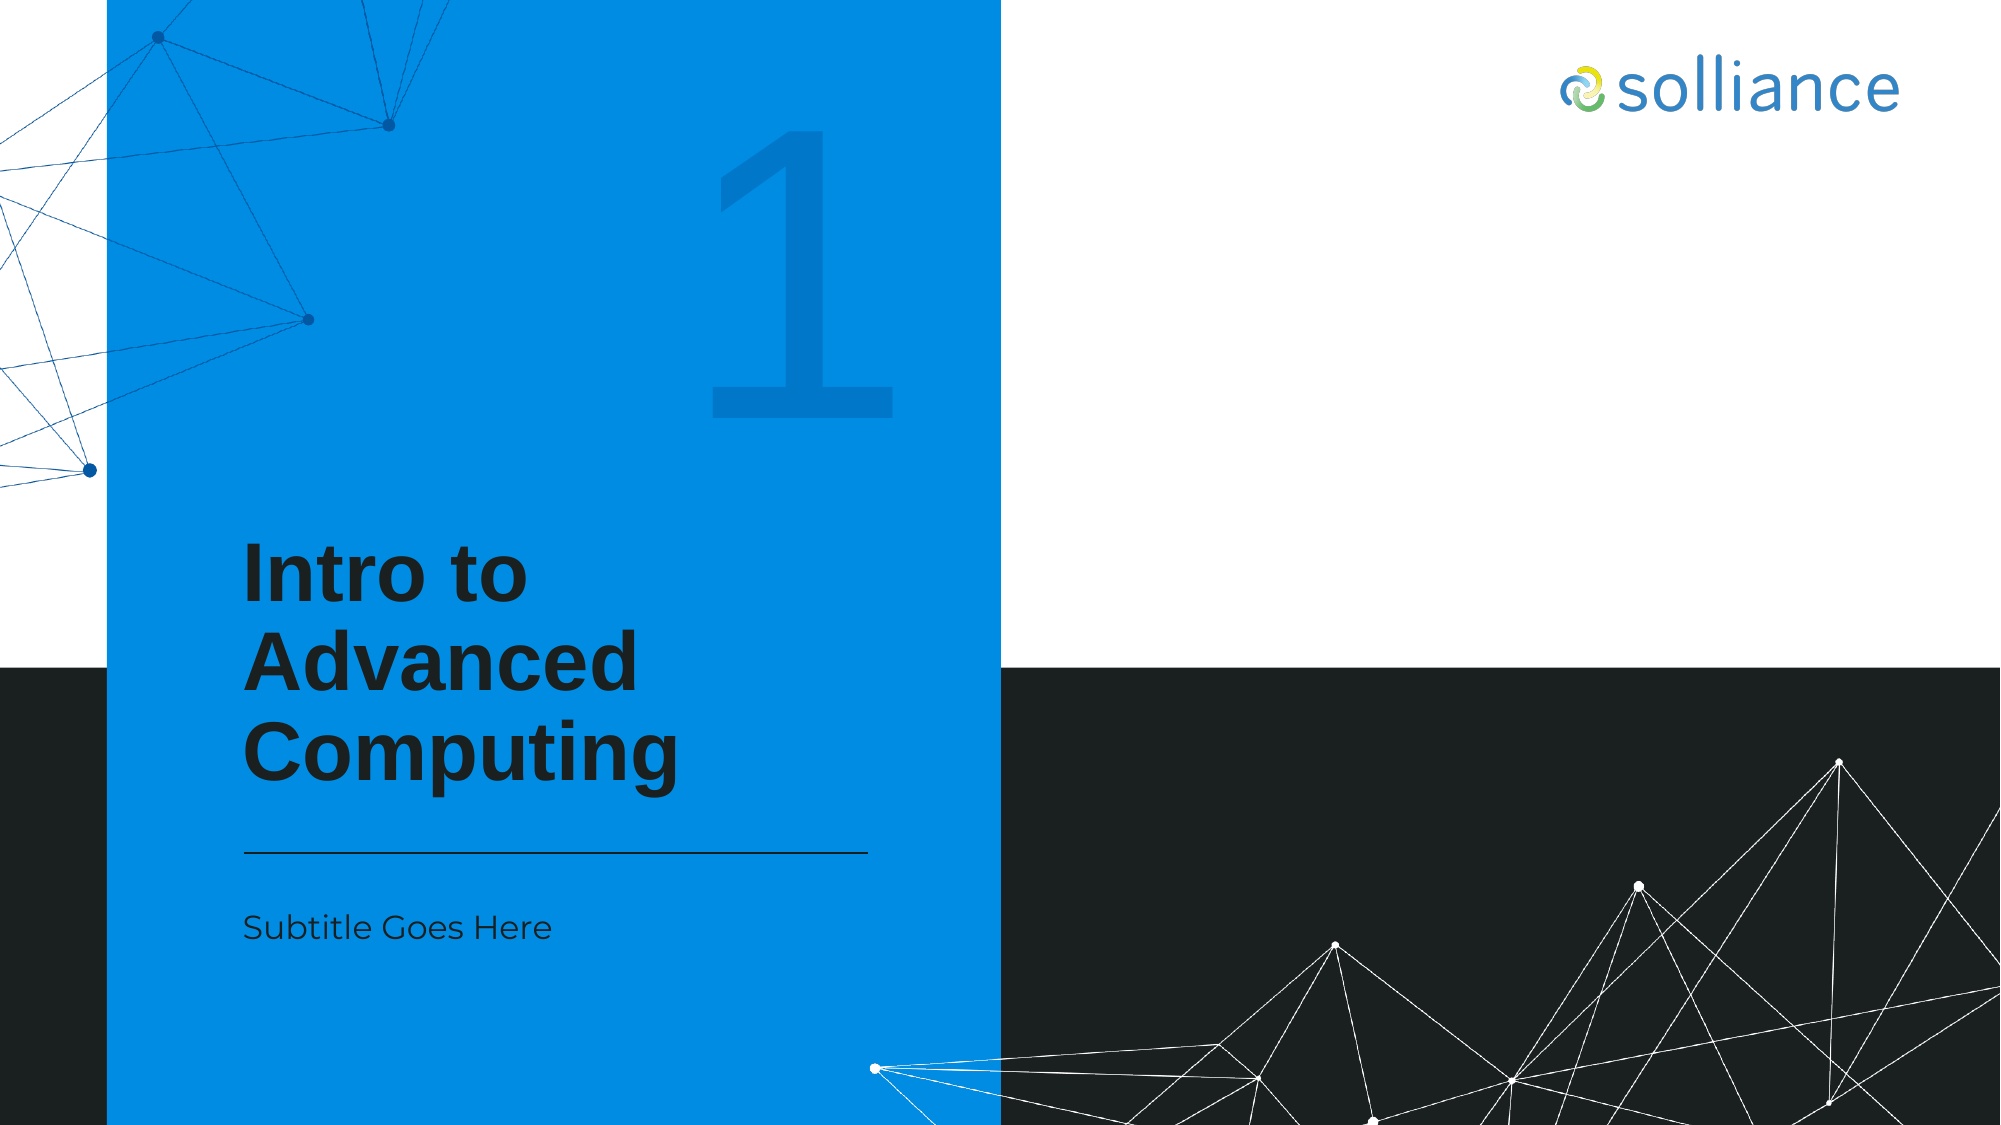

1
# Intro to Advanced Computing
Subtitle Goes Here